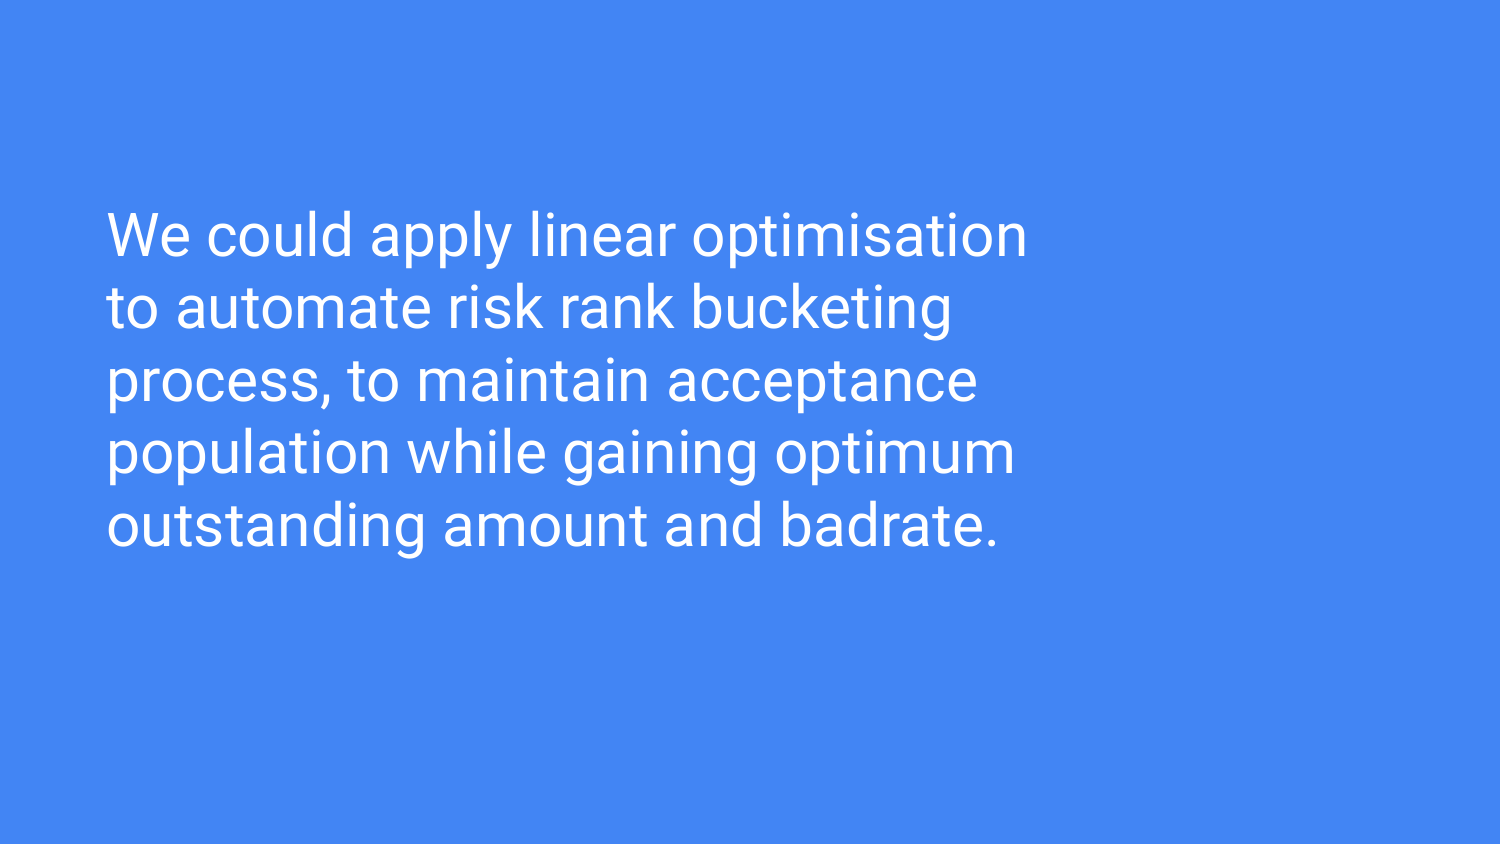

# We could apply linear optimisation to automate risk rank bucketing process, to maintain acceptance population while gaining optimum outstanding amount and badrate.